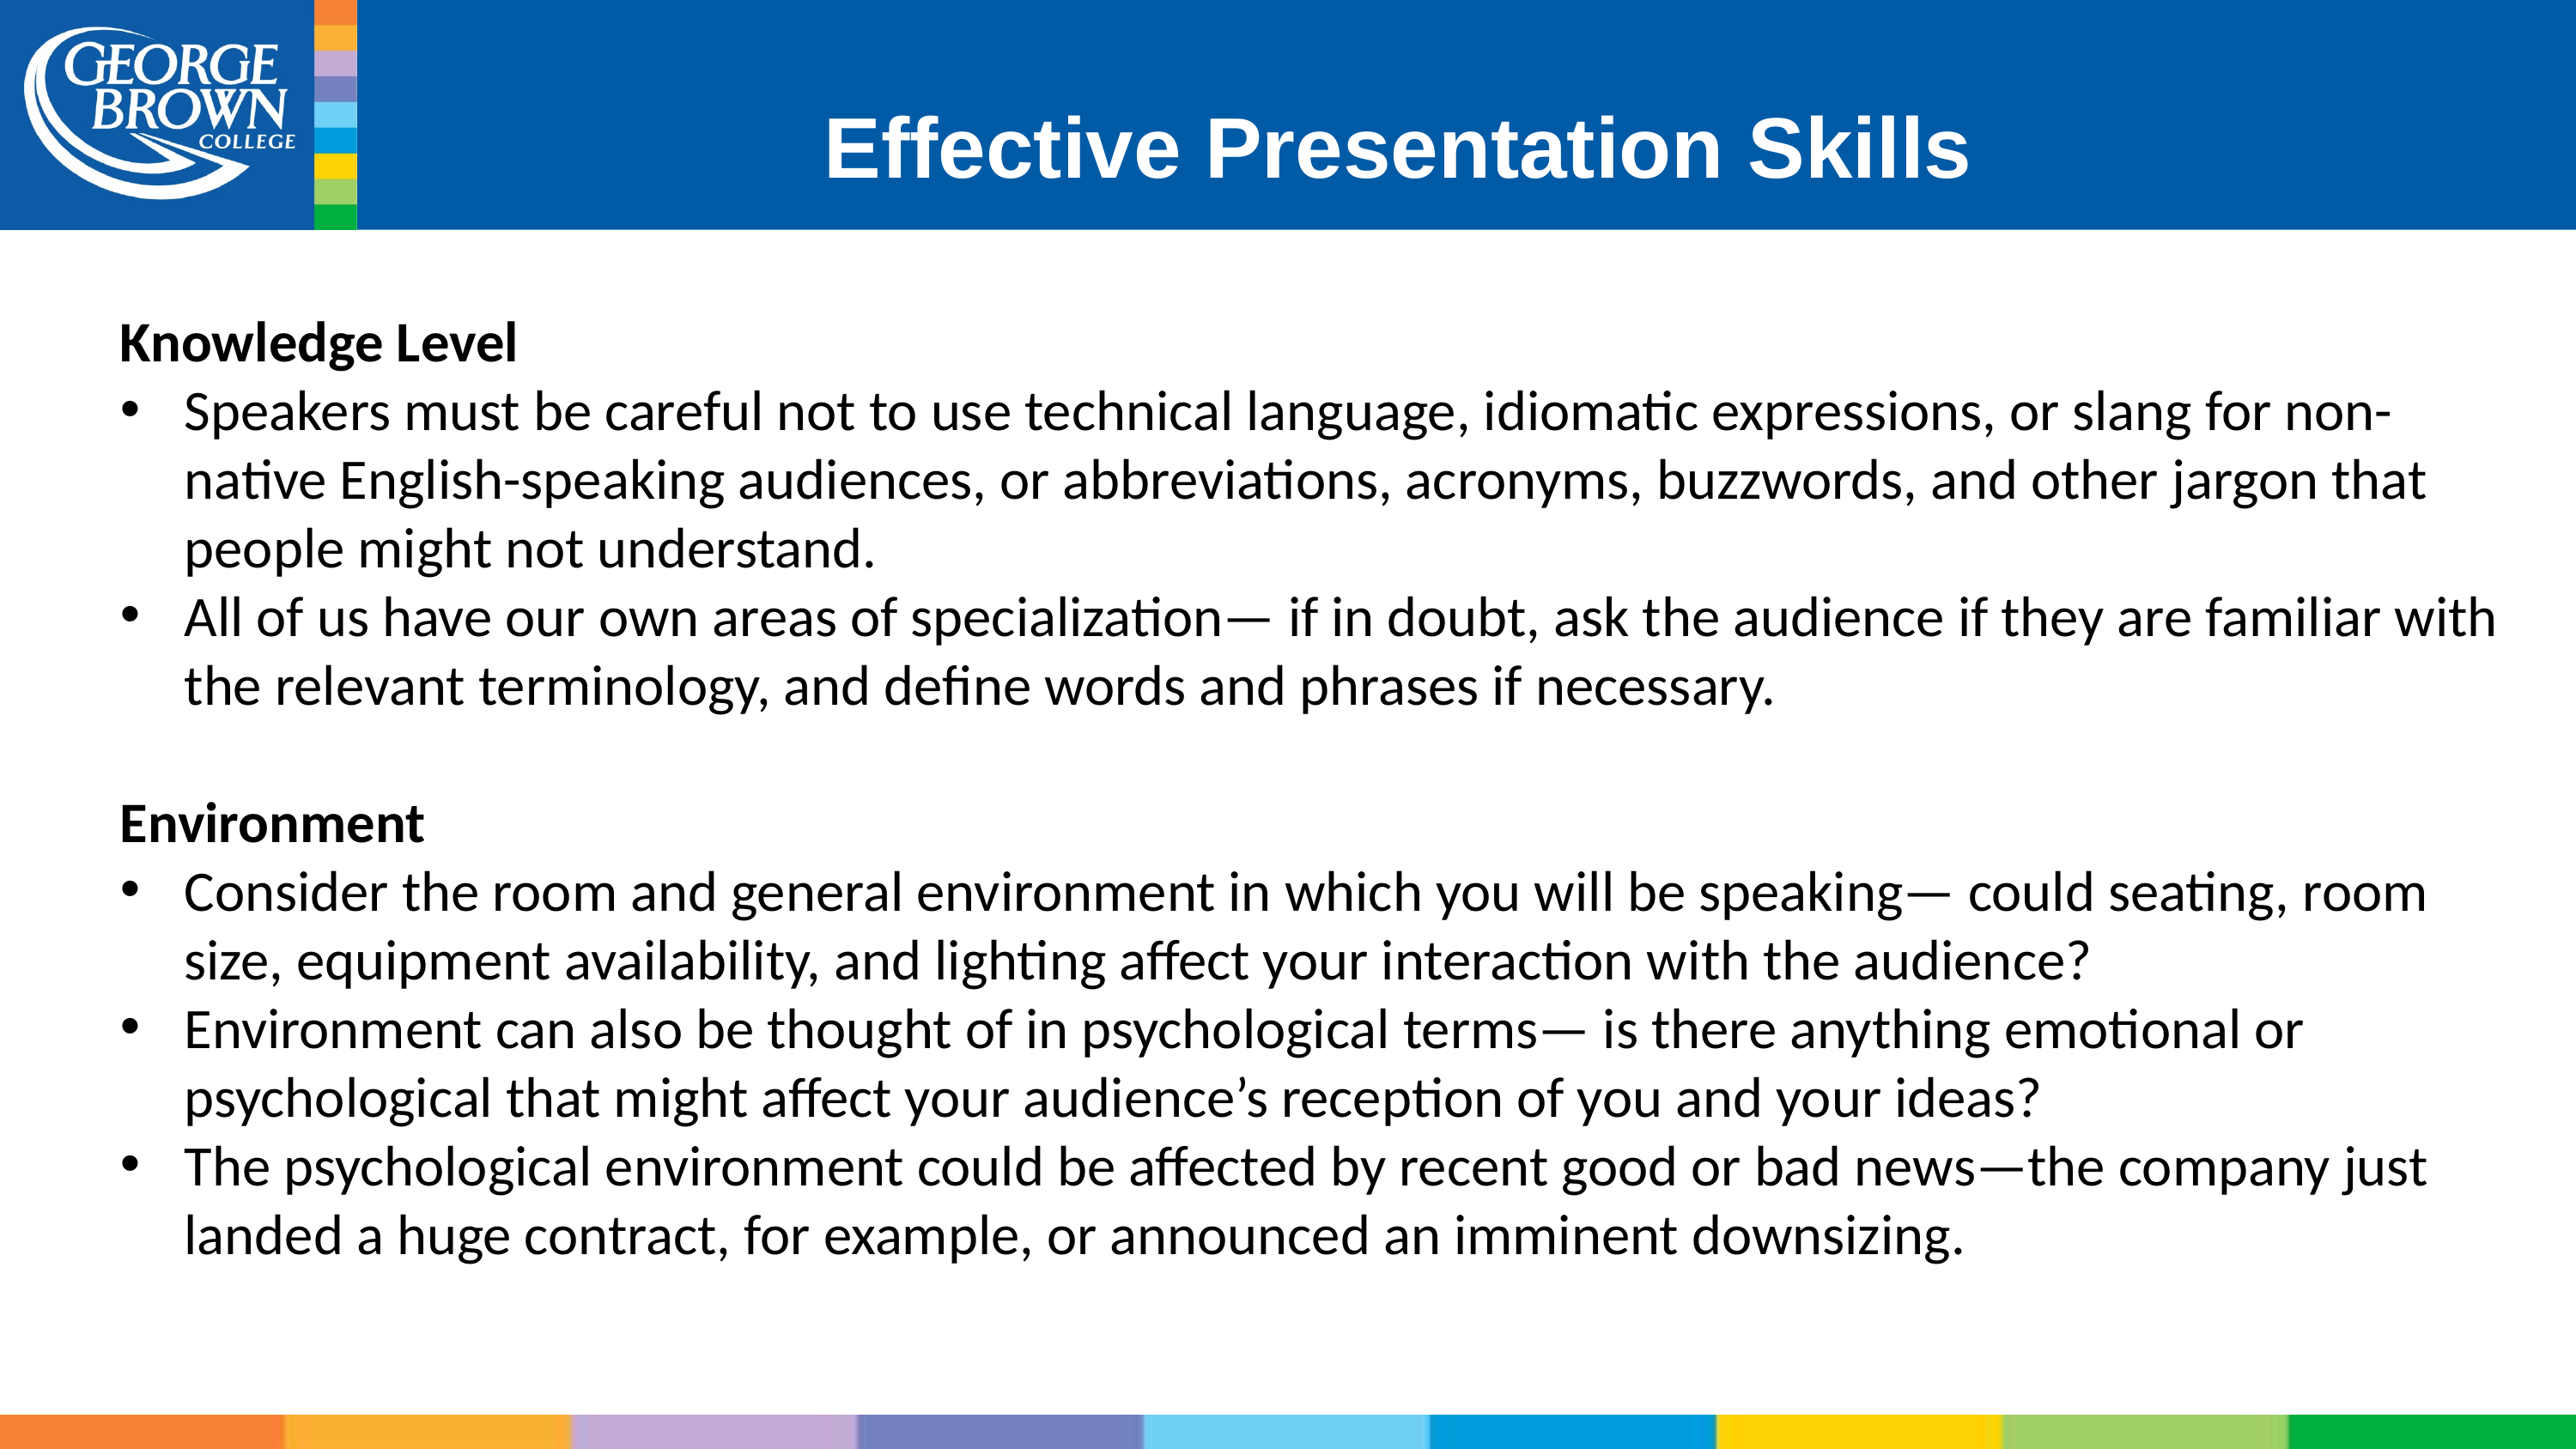

# Effective Presentation Skills

Knowledge Level
Speakers must be careful not to use technical language, idiomatic expressions, or slang for non-native English-speaking audiences, or abbreviations, acronyms, buzzwords, and other jargon that people might not understand.
All of us have our own areas of specialization— if in doubt, ask the audience if they are familiar with the relevant terminology, and define words and phrases if necessary.

Environment
Consider the room and general environment in which you will be speaking— could seating, room size, equipment availability, and lighting affect your interaction with the audience?
Environment can also be thought of in psychological terms— is there anything emotional or psychological that might affect your audience’s reception of you and your ideas?
The psychological environment could be affected by recent good or bad news—the company just landed a huge contract, for example, or announced an imminent downsizing.